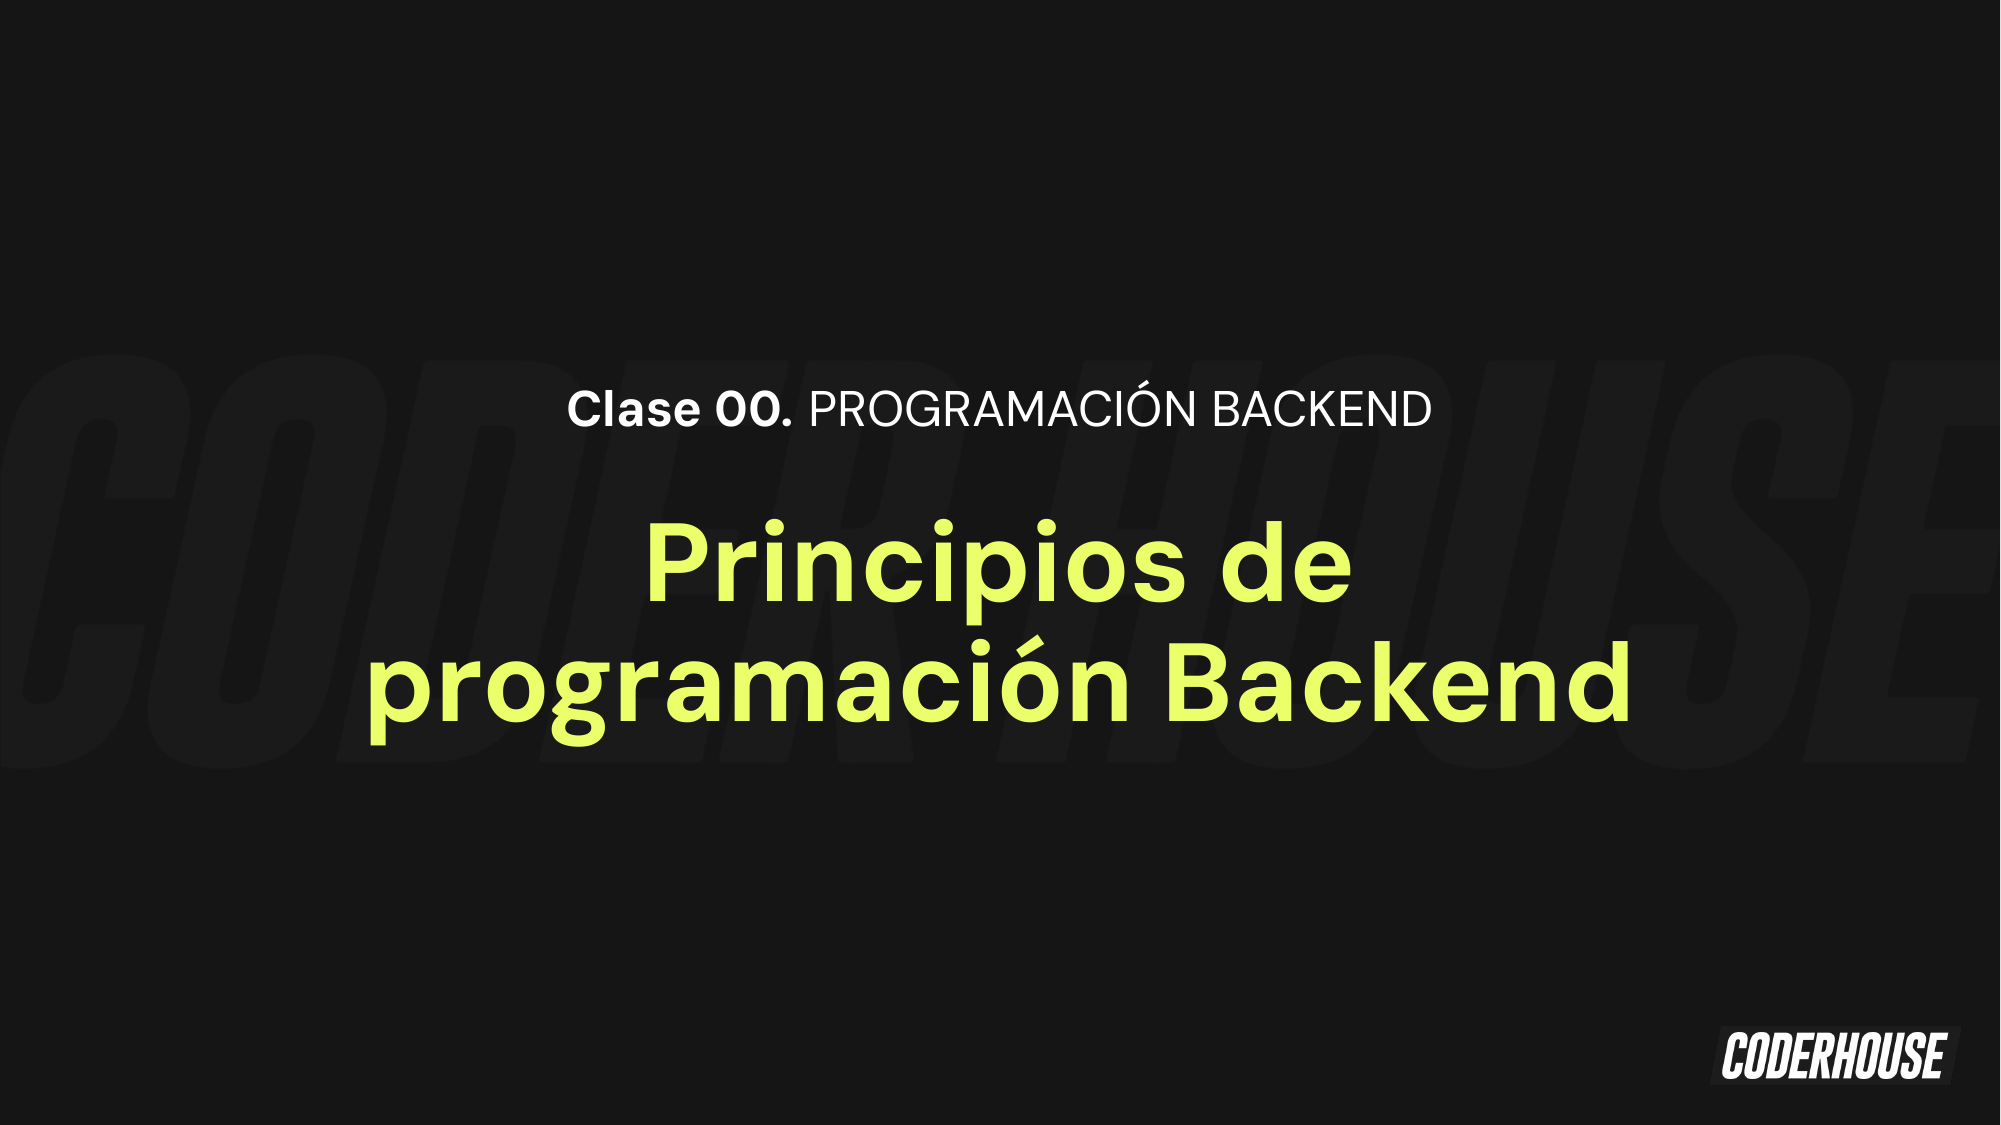

Clase 00. PROGRAMACIÓN BACKEND
Principios de programación Backend